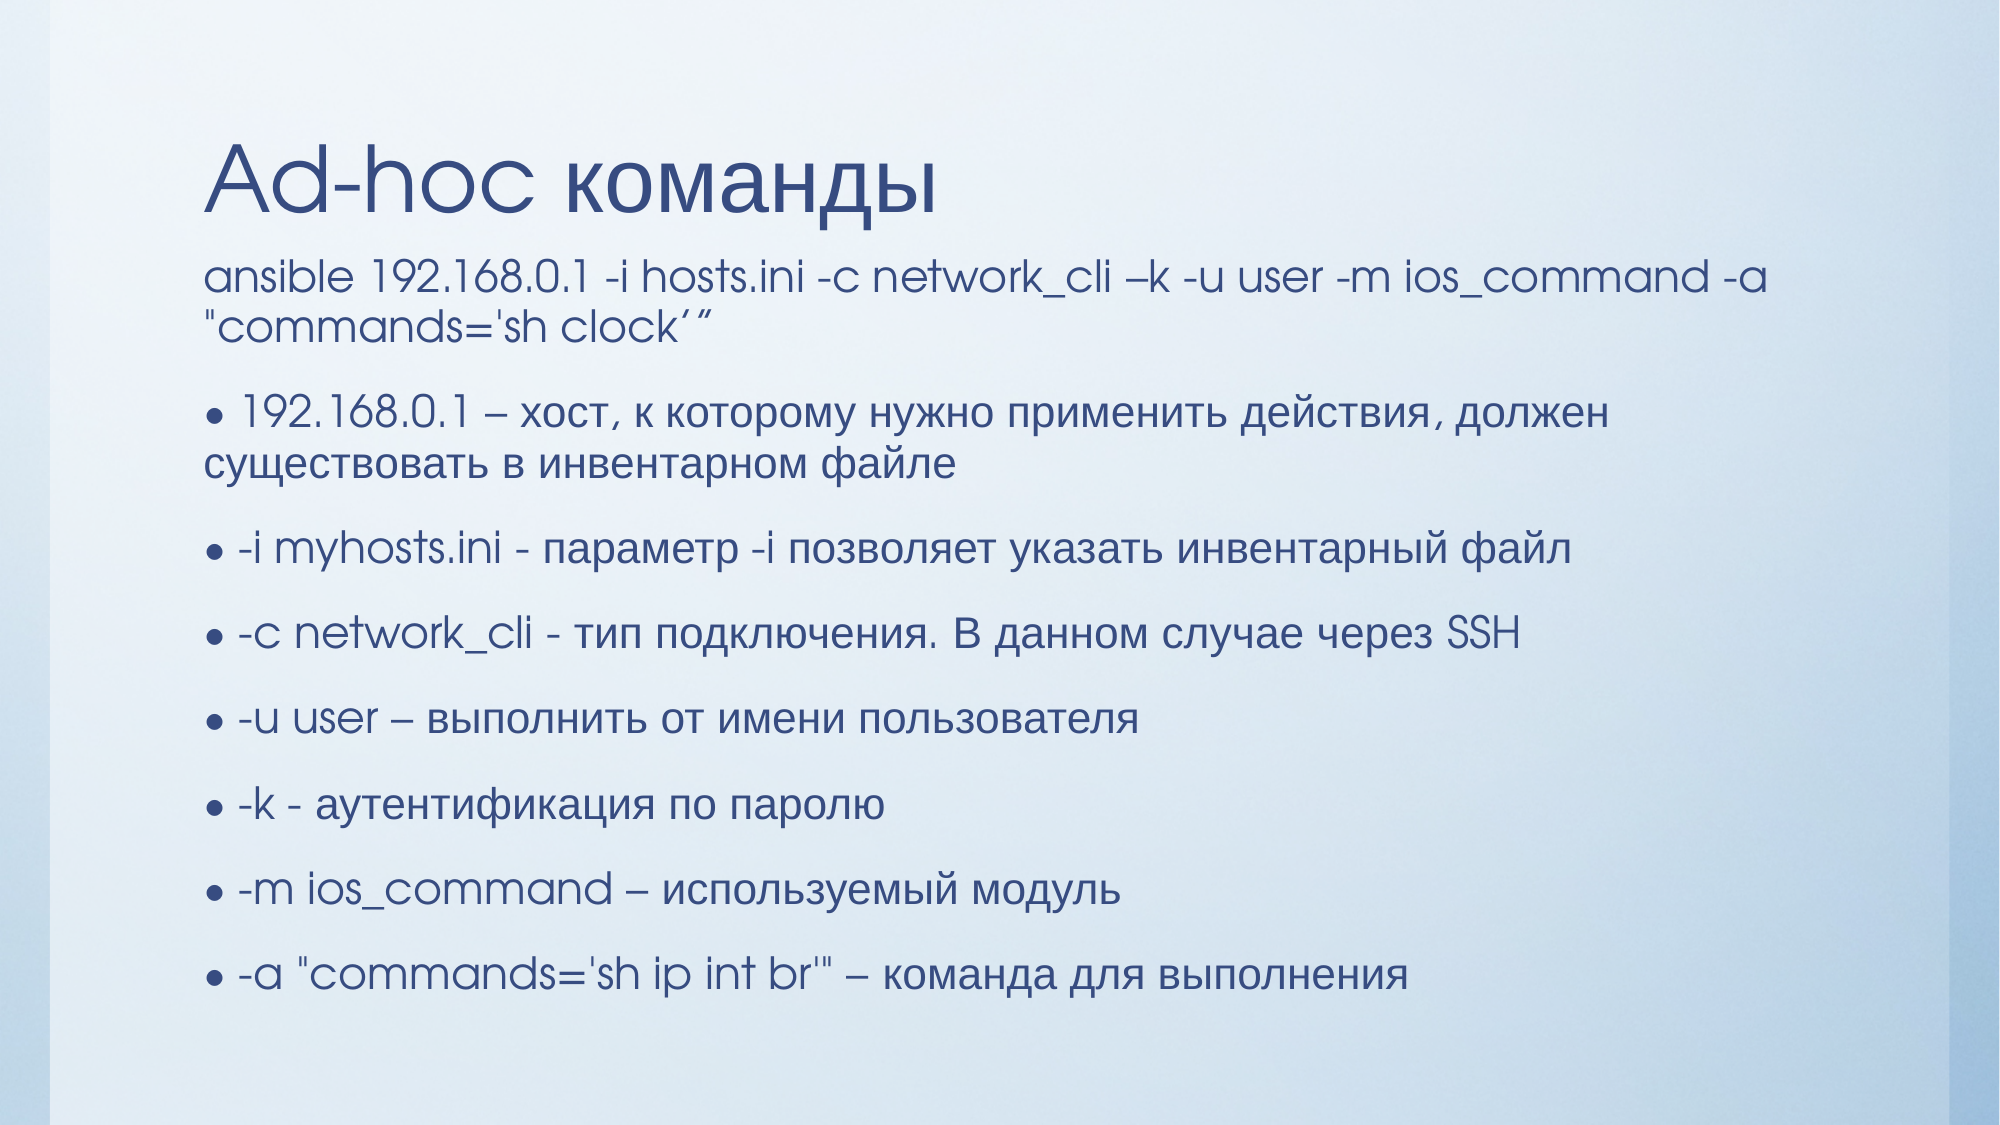

# Ad-hoc команды
ansible 192.168.0.1 -i hosts.ini -c network_cli –k -u user -m ios_command -a "commands='sh clock’”
• 192.168.0.1 – хост, к которому нужно применить действия, должен существовать в инвентарном файле
• -i myhosts.ini - параметр -i позволяет указать инвентарный файл
• -c network_cli - тип подключения. В данном случае через SSH
• -u user – выполнить от имени пользователя
• -k - аутентификация по паролю
• -m ios_command – используемый модуль
• -a "commands='sh ip int br'" – команда для выполнения